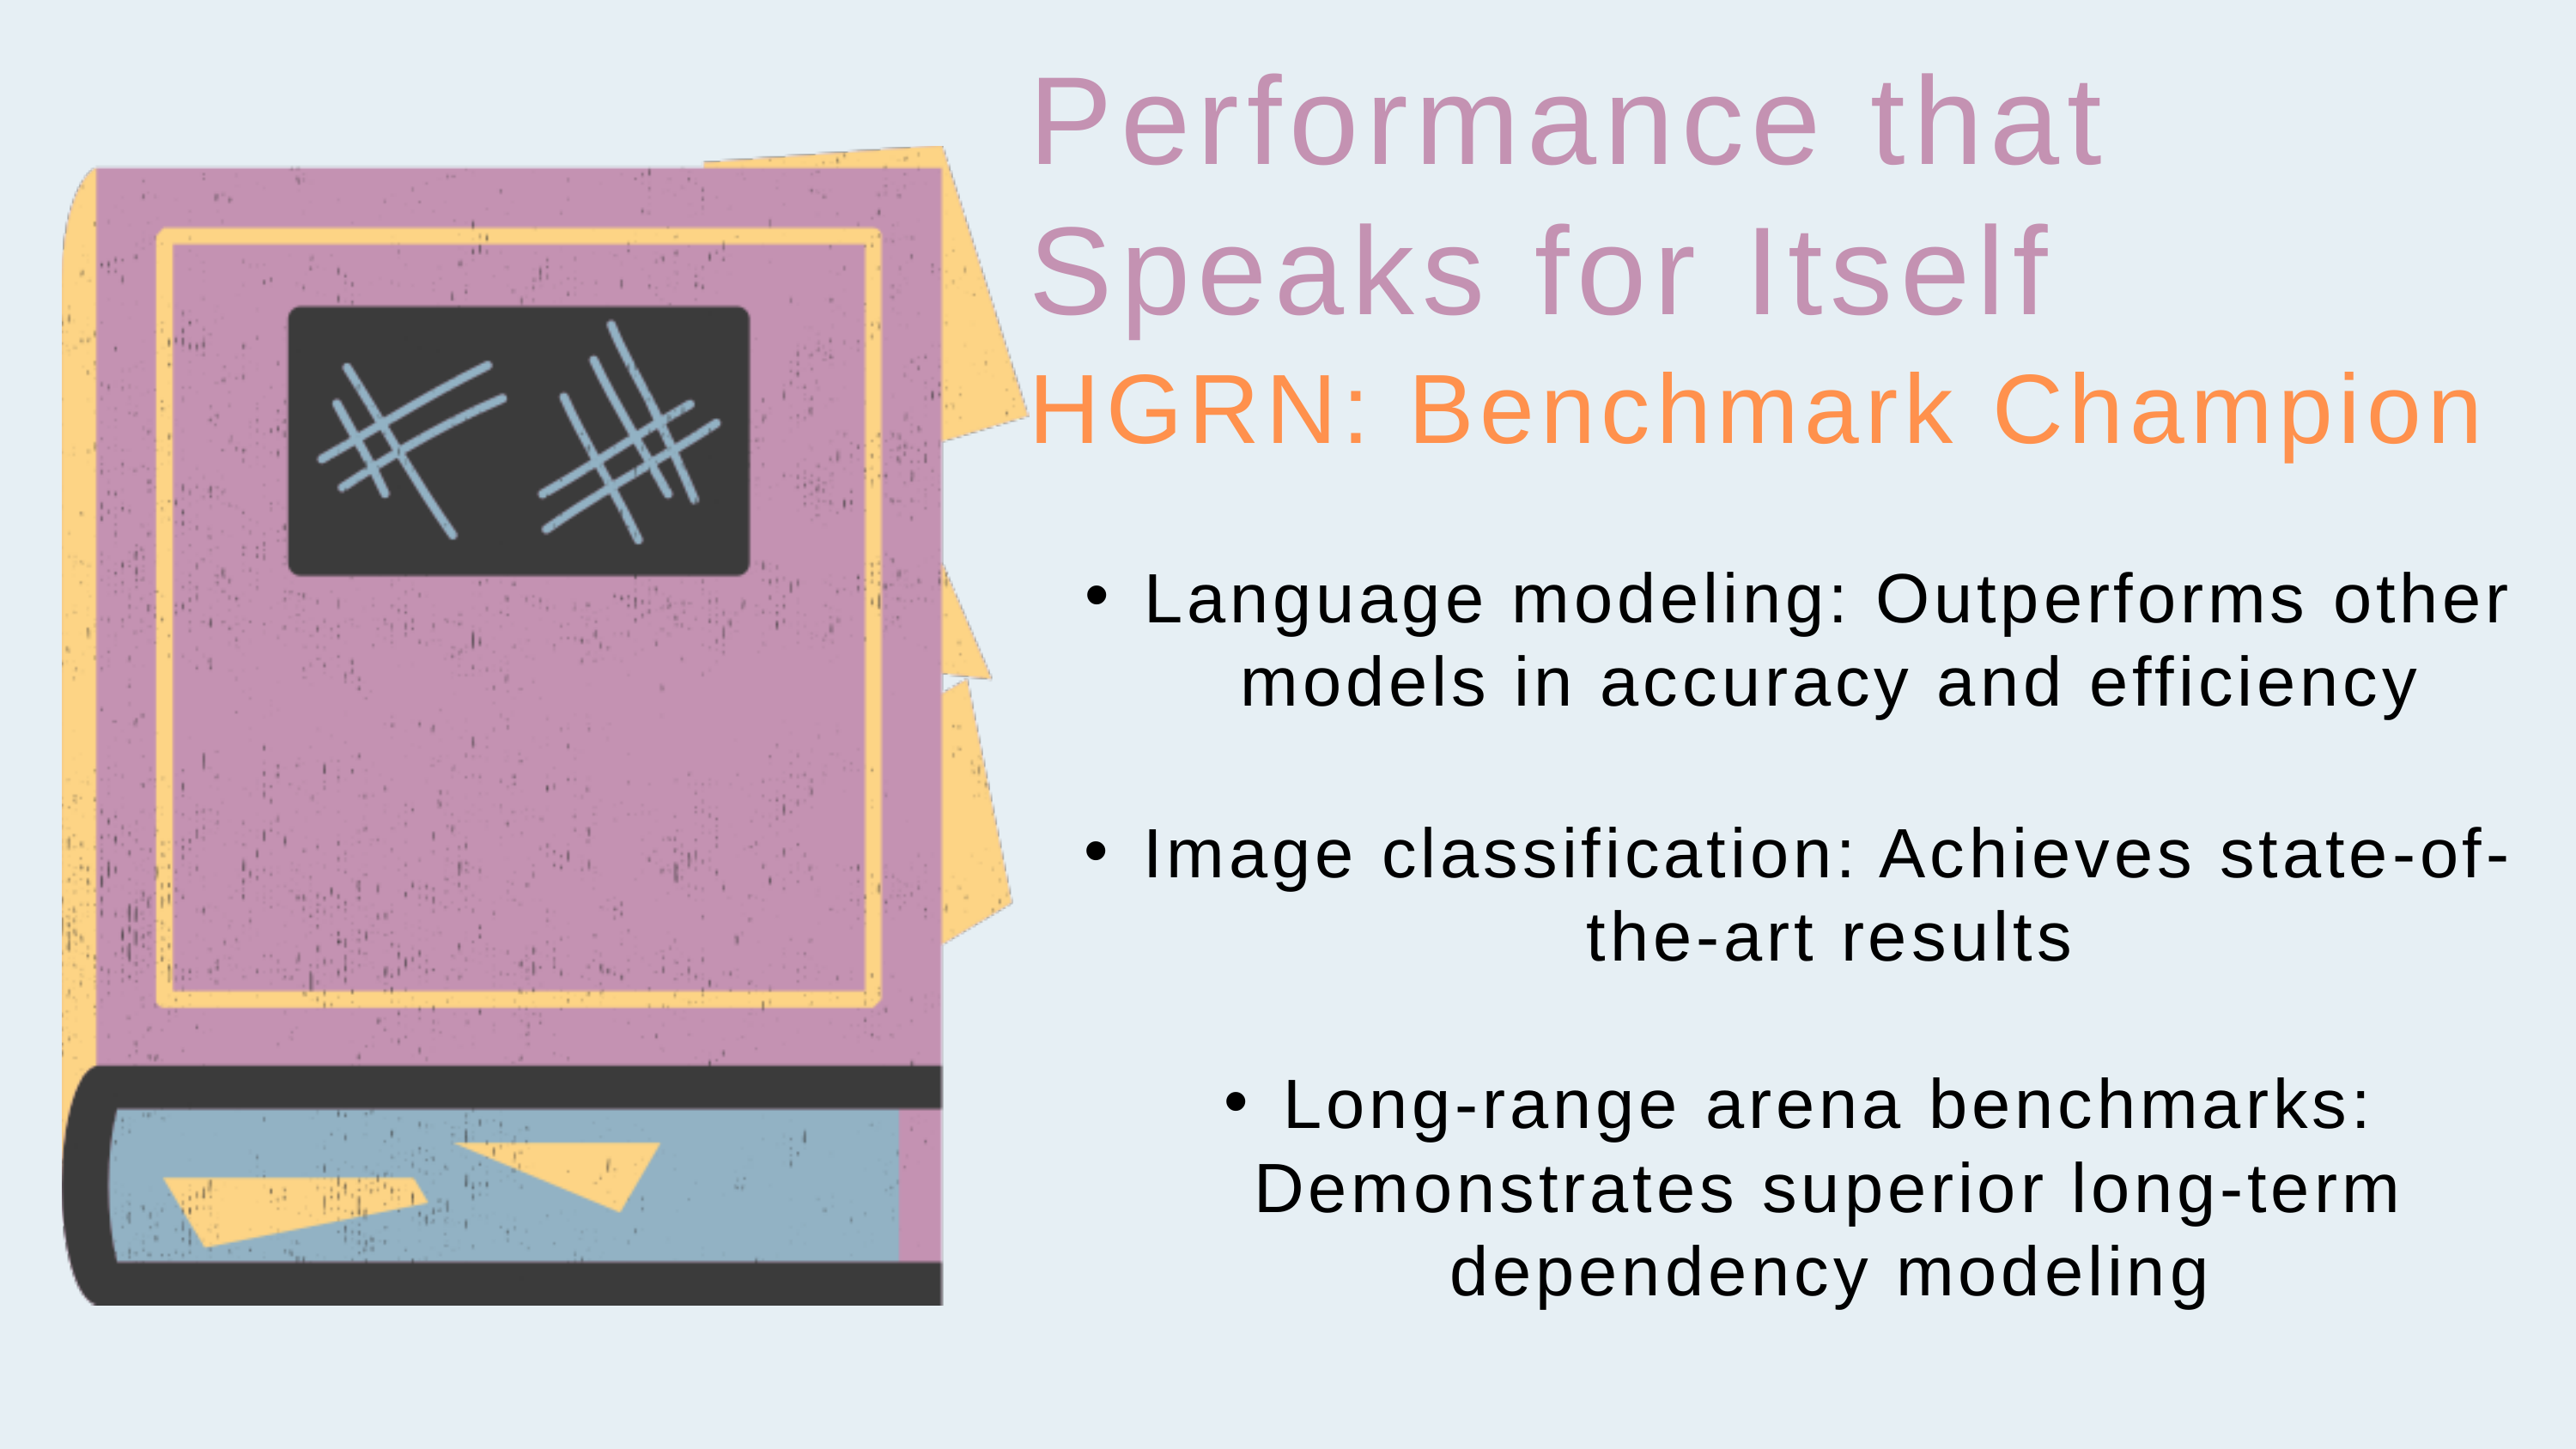

Performance that Speaks for Itself

HGRN: Benchmark Champion

Language modeling: Outperforms other models in accuracy and efficiency

Image classification: Achieves state-of-the-art results

Long-range arena benchmarks: Demonstrates superior long-term dependency modeling